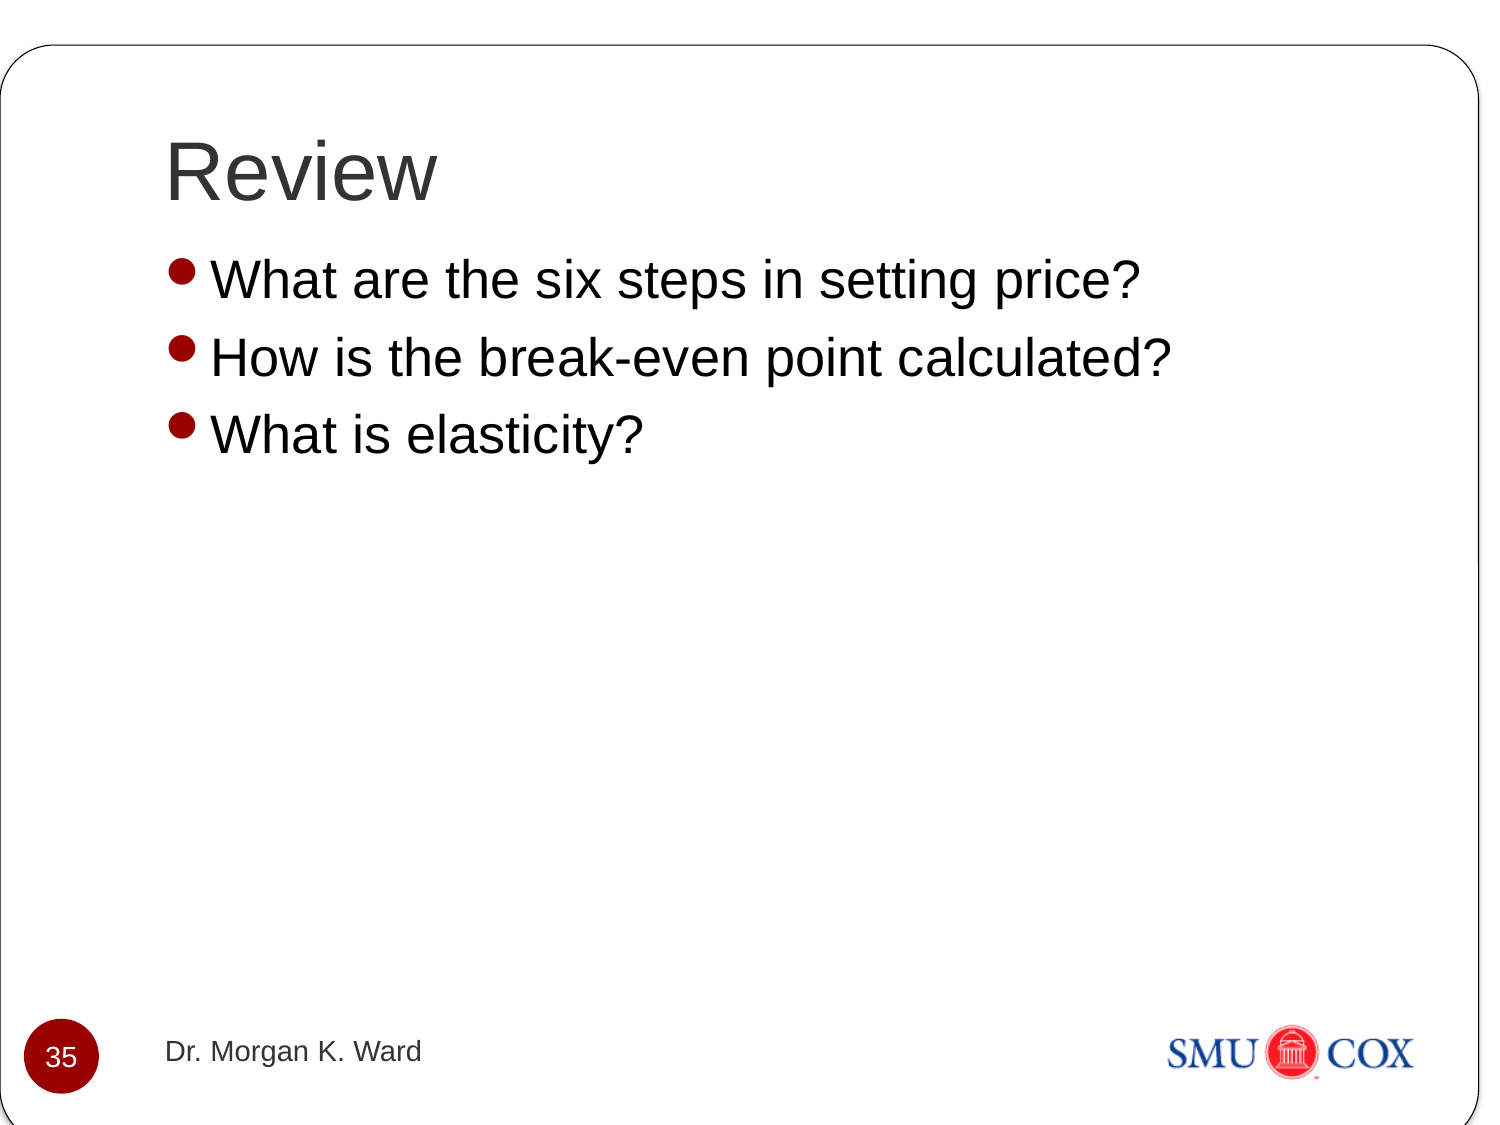

# Review
What are the six steps in setting price?
How is the break-even point calculated?
What is elasticity?
Dr. Morgan K. Ward
35